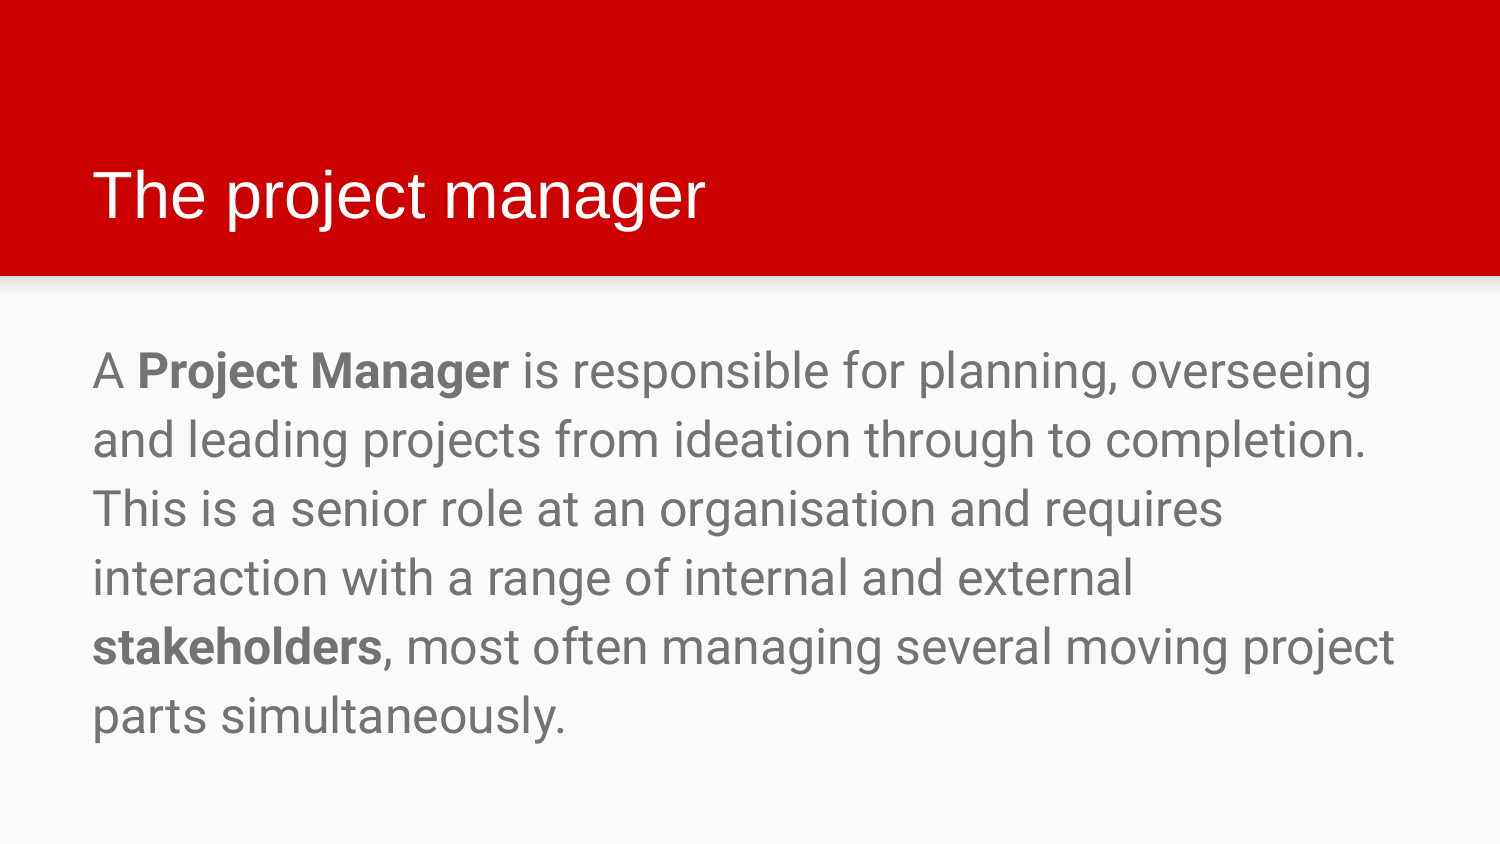

# The project manager
A Project Manager is responsible for planning, overseeing and leading projects from ideation through to completion. This is a senior role at an organisation and requires interaction with a range of internal and external stakeholders, most often managing several moving project parts simultaneously.